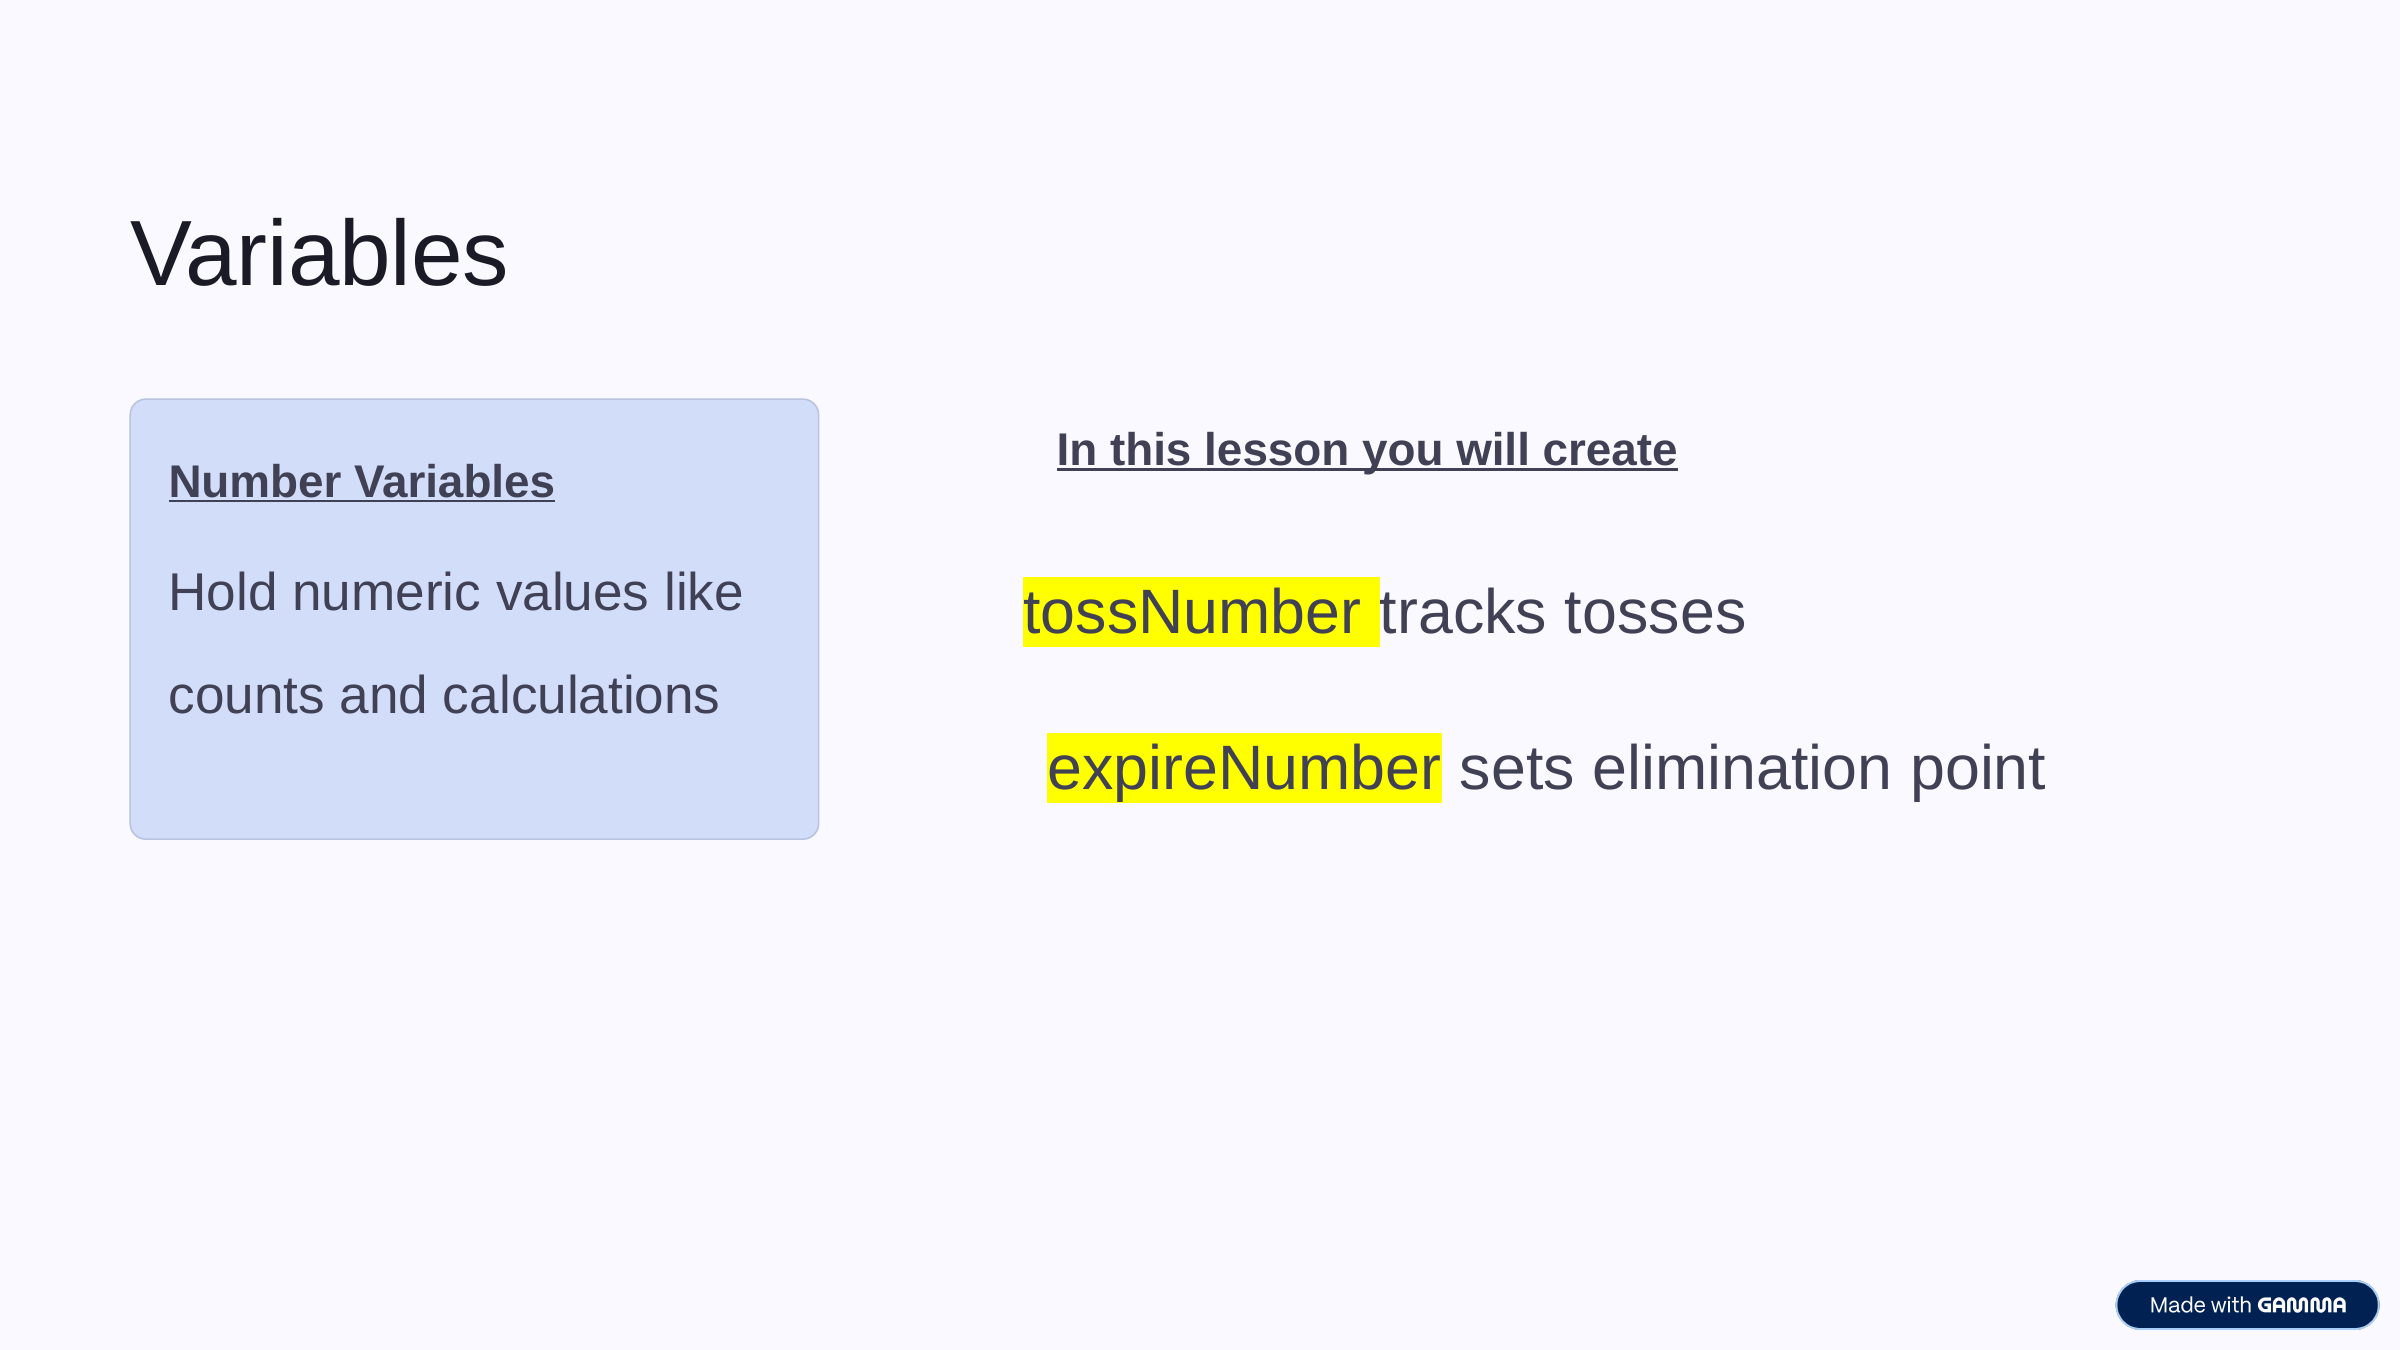

Variables

String Variables

In this lesson you will create
Store letters, numbers, and other characters
Number Variables
Hold numeric values like counts and calculations
tossNumber tracks tosses
expireNumber sets elimination point